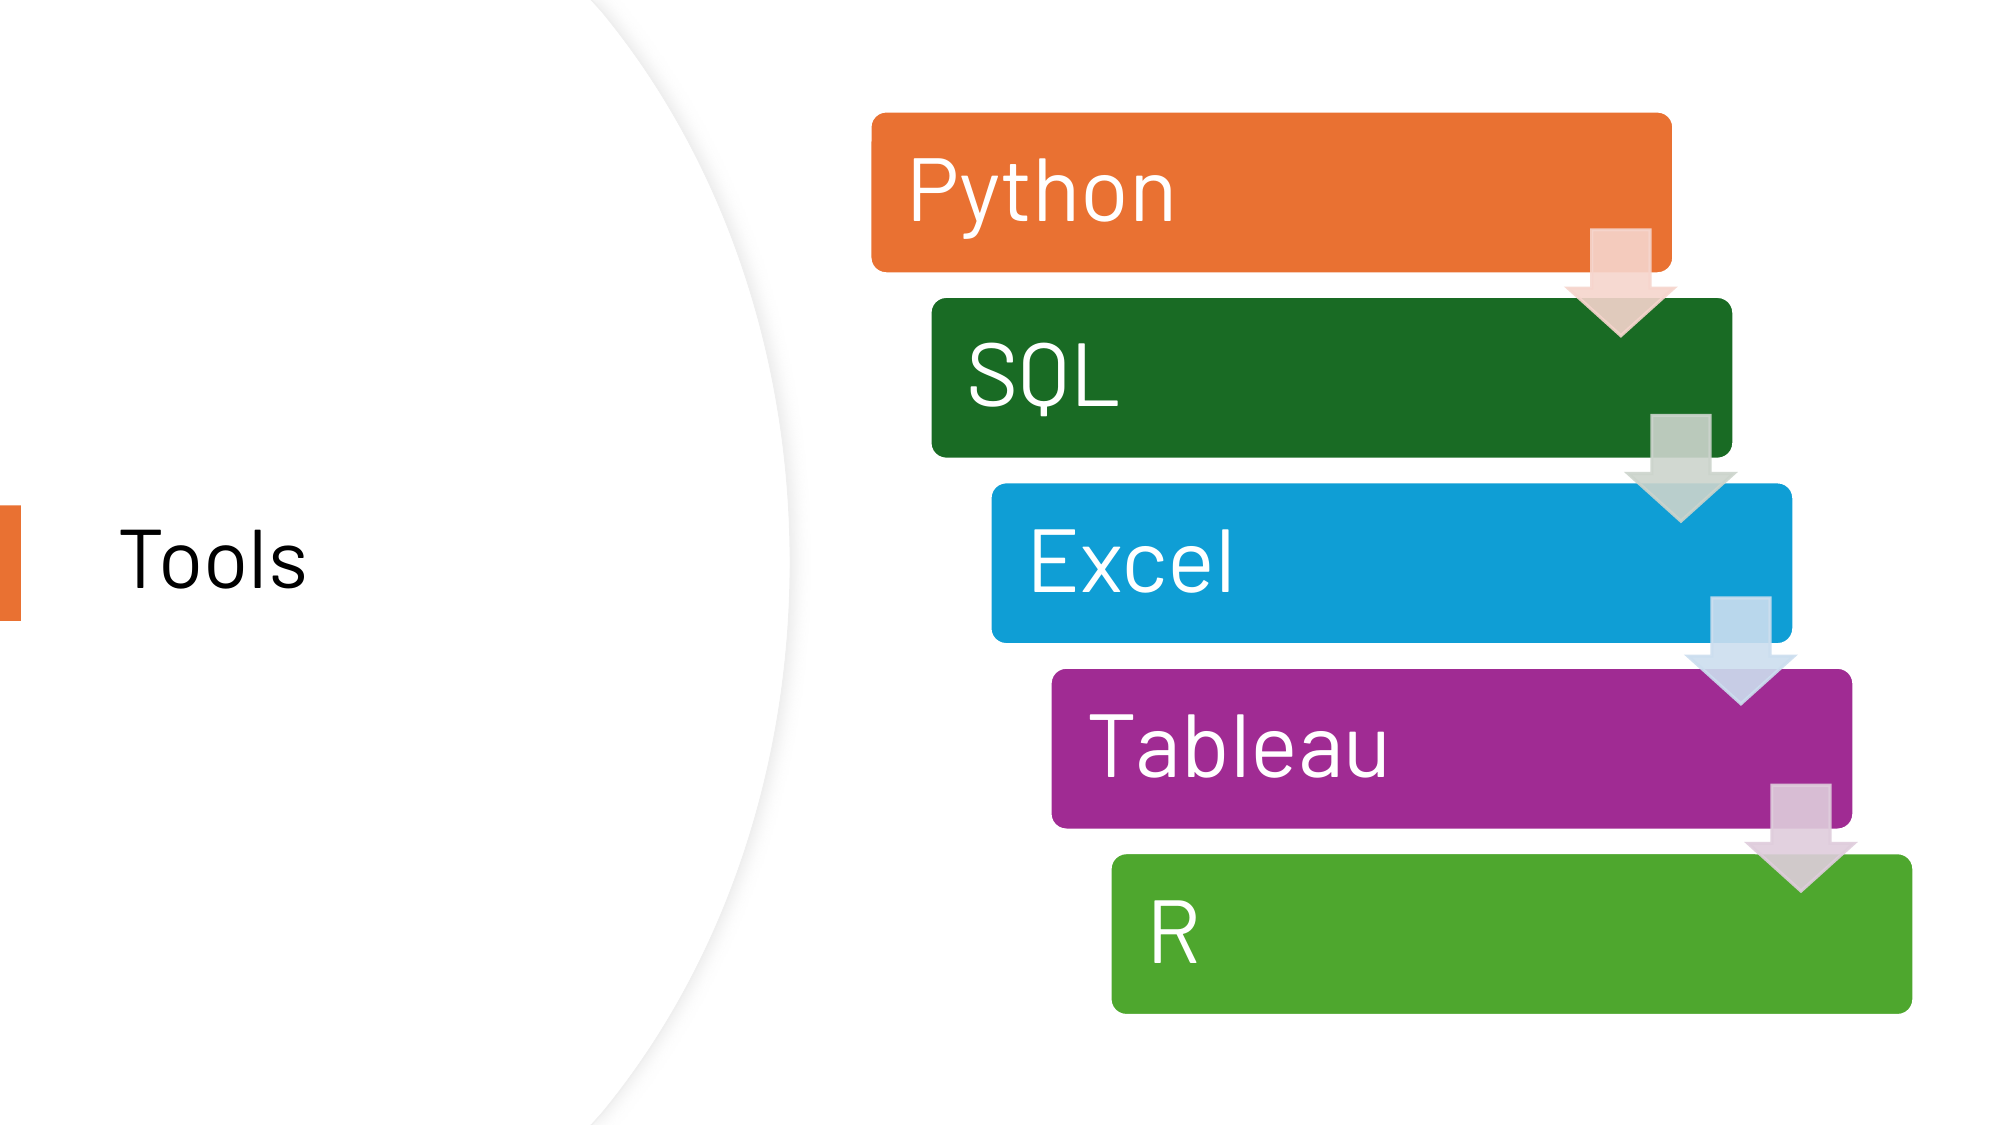

Python
SQL
Excel
Tableau
R

# Tools